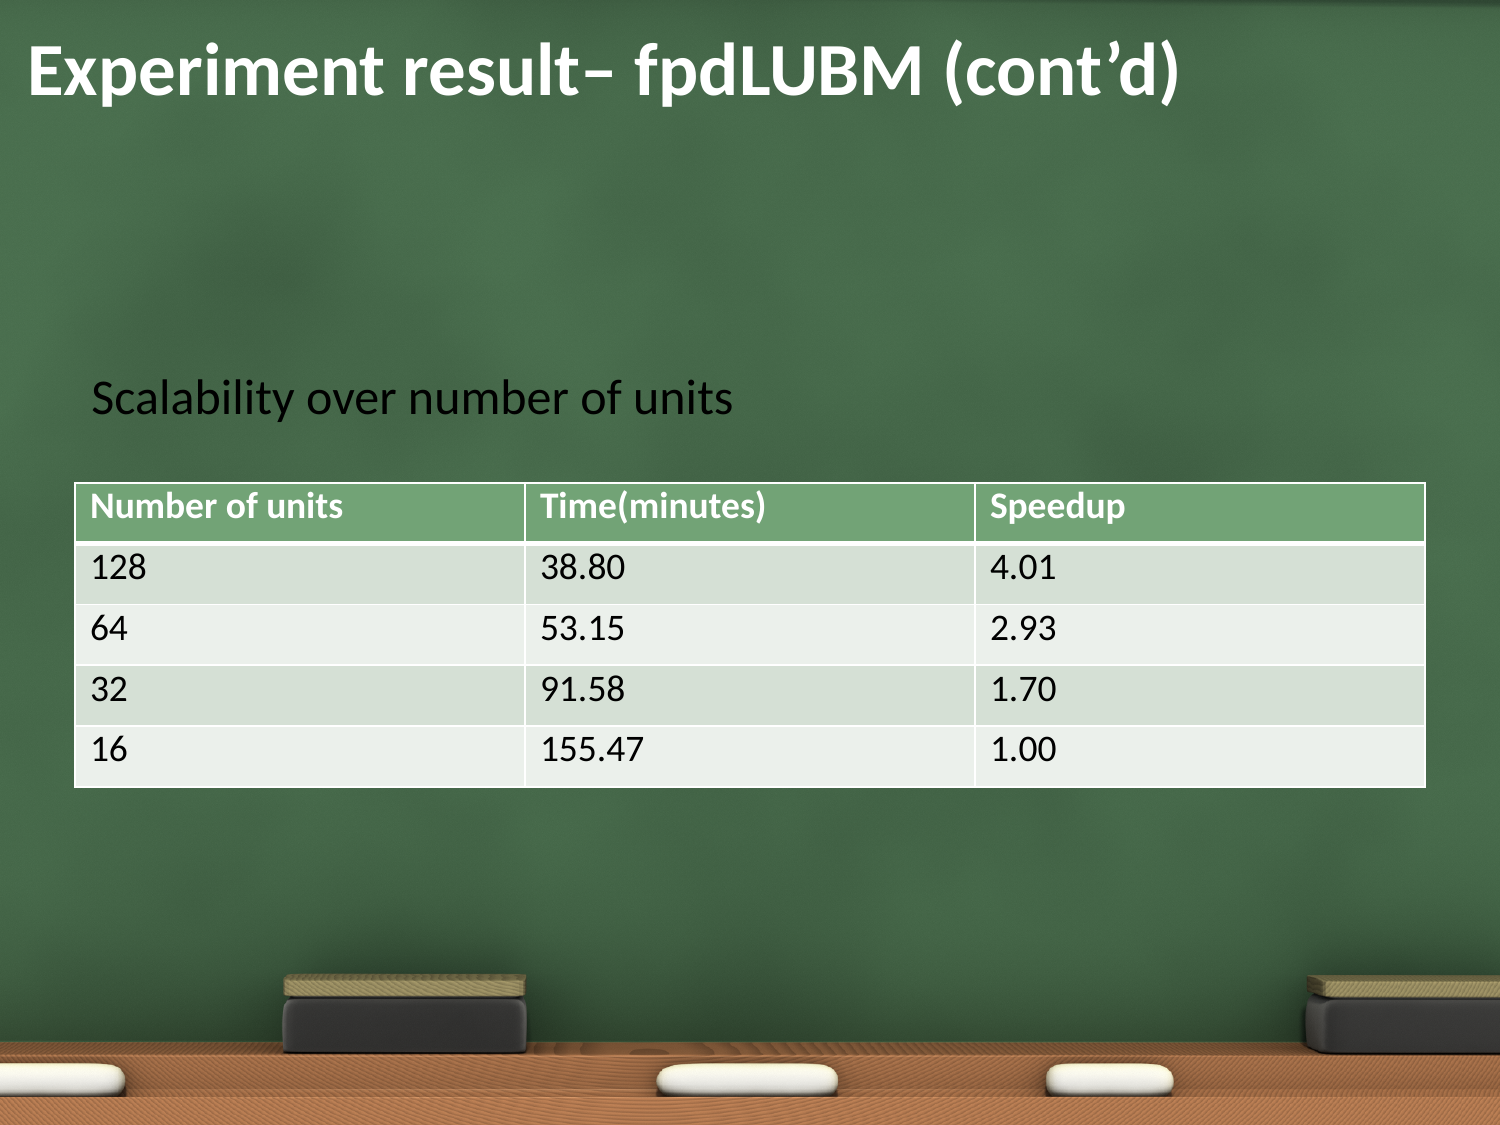

# Experiment result– fpdLUBM (cont’d)
Scalability over number of units
| Number of units | Time(minutes) | Speedup |
| --- | --- | --- |
| 128 | 38.80 | 4.01 |
| 64 | 53.15 | 2.93 |
| 32 | 91.58 | 1.70 |
| 16 | 155.47 | 1.00 |